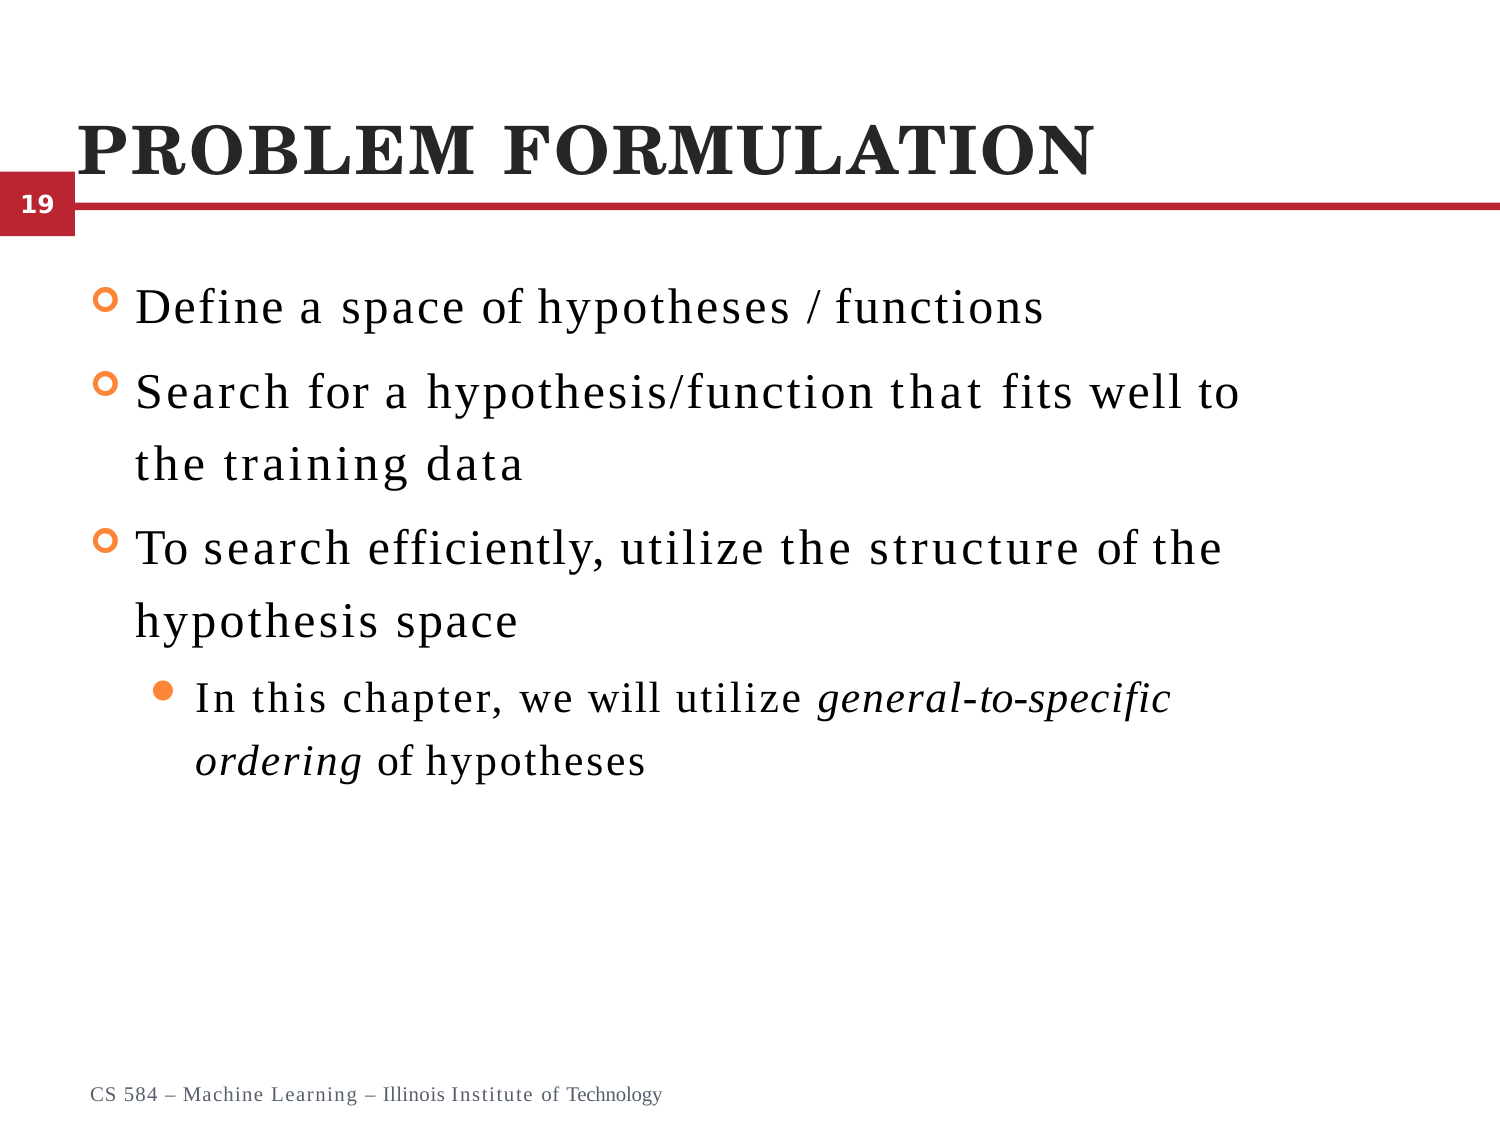

# Problem Formulation
Define a space of hypotheses / functions
Search for a hypothesis/function that fits well to the training data
To search efficiently, utilize the structure of the hypothesis space
In this chapter, we will utilize general-to-specific ordering of hypotheses
5
CS 584 – Machine Learning – Illinois Institute of Technology